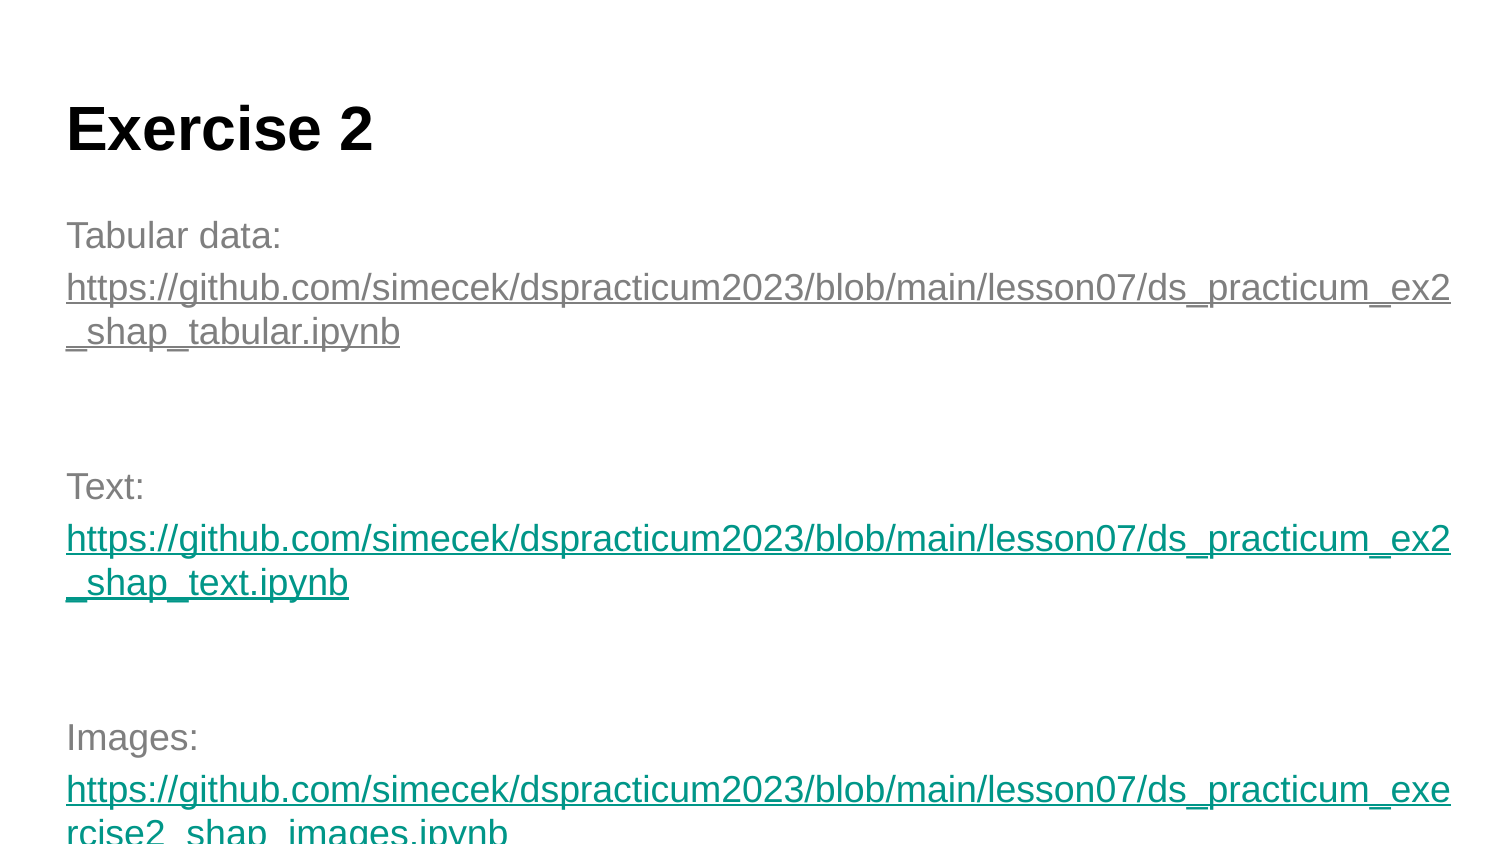

# Exercise 2
Tabular data: https://github.com/simecek/dspracticum2023/blob/main/lesson07/ds_practicum_ex2_shap_tabular.ipynb
Text: https://github.com/simecek/dspracticum2023/blob/main/lesson07/ds_practicum_ex2_shap_text.ipynb
Images: https://github.com/simecek/dspracticum2023/blob/main/lesson07/ds_practicum_exercise2_shap_images.ipynb